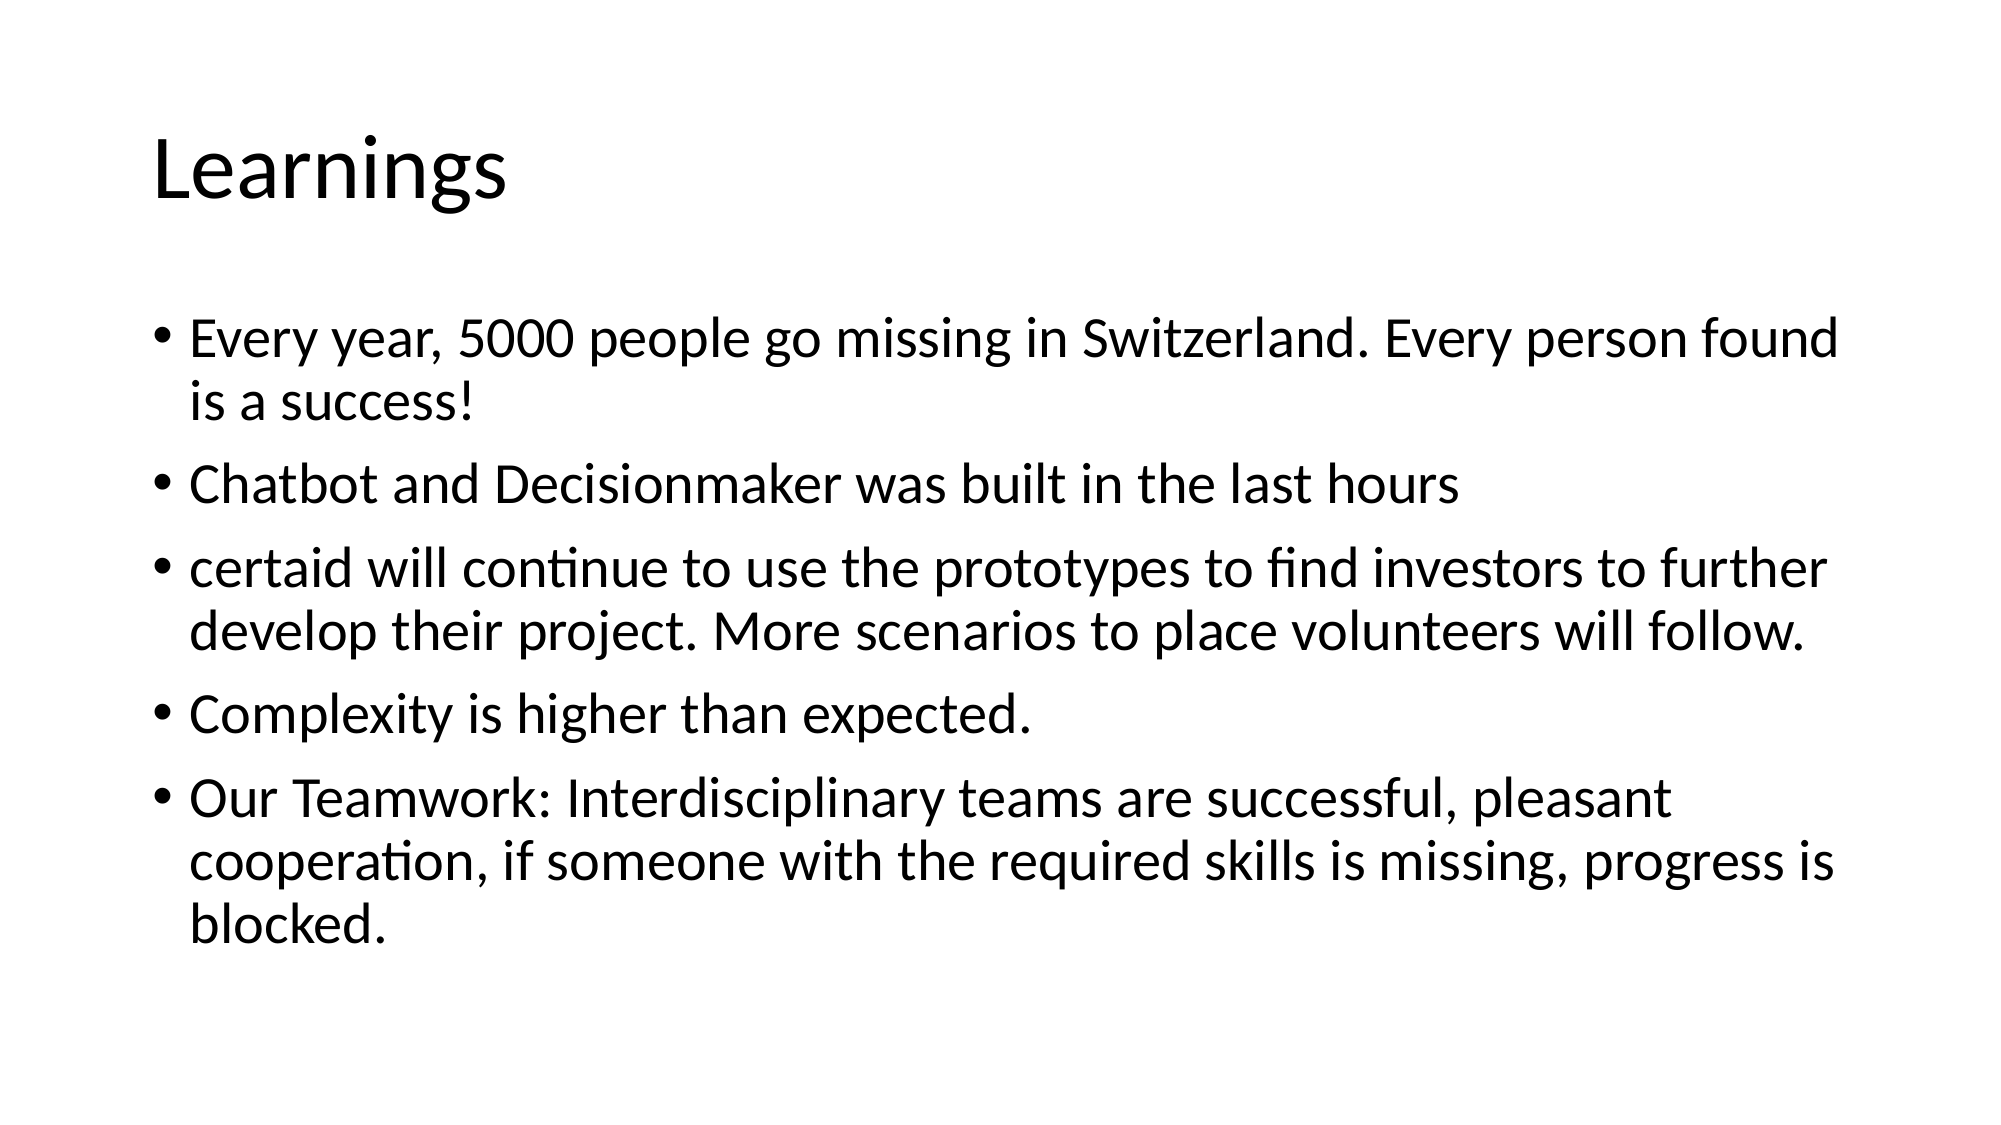

# Learnings
Every year, 5000 people go missing in Switzerland. Every person found is a success!
Chatbot and Decisionmaker was built in the last hours
certaid will continue to use the prototypes to find investors to further develop their project. More scenarios to place volunteers will follow.
Complexity is higher than expected.
Our Teamwork: Interdisciplinary teams are successful, pleasant cooperation, if someone with the required skills is missing, progress is blocked.